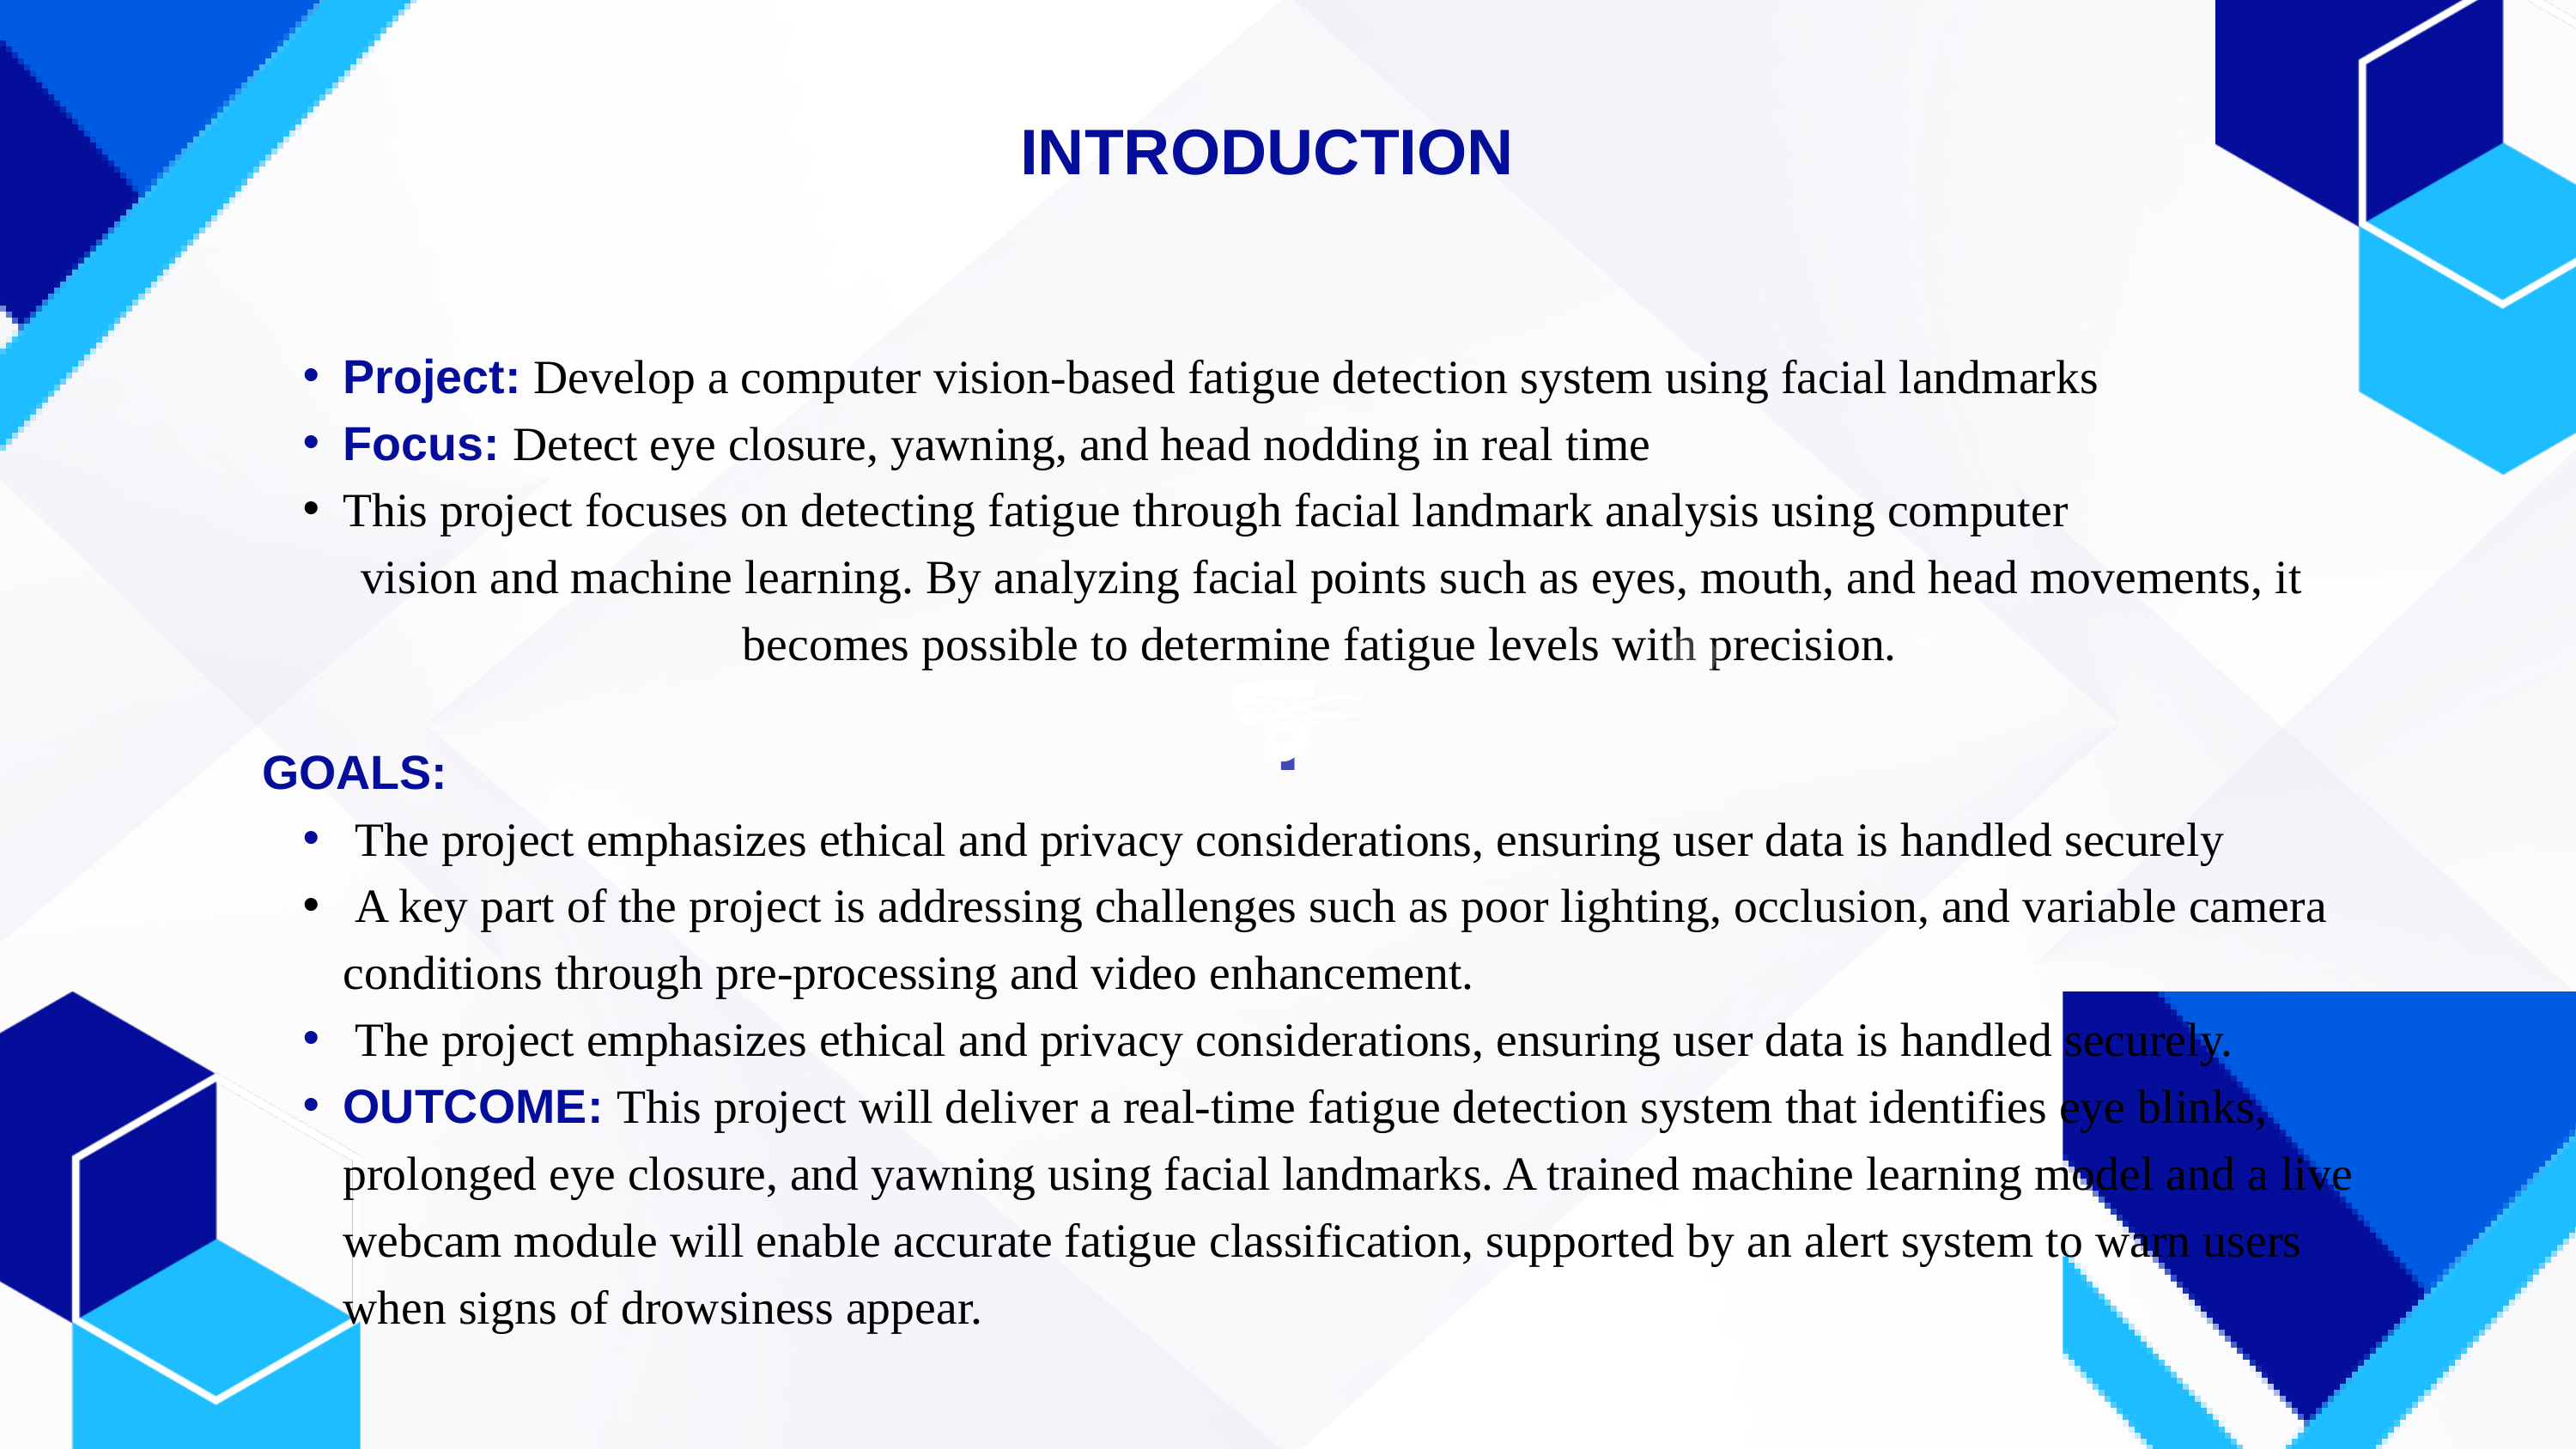

INTRODUCTION

Project: Develop a computer vision-based fatigue detection system using facial landmarks
Focus: Detect eye closure, yawning, and head nodding in real time
This project focuses on detecting fatigue through facial landmark analysis using computer
   vision and machine learning. By analyzing facial points such as eyes, mouth, and head movements, it
 becomes possible to determine fatigue levels with precision.

GOALS:
 The project emphasizes ethical and privacy considerations, ensuring user data is handled securely
 A key part of the project is addressing challenges such as poor lighting, occlusion, and variable camera conditions through pre-processing and video enhancement.
 The project emphasizes ethical and privacy considerations, ensuring user data is handled securely.
OUTCOME: This project will deliver a real-time fatigue detection system that identifies eye blinks, prolonged eye closure, and yawning using facial landmarks. A trained machine learning model and a live webcam module will enable accurate fatigue classification, supported by an alert system to warn users when signs of drowsiness appear.

.